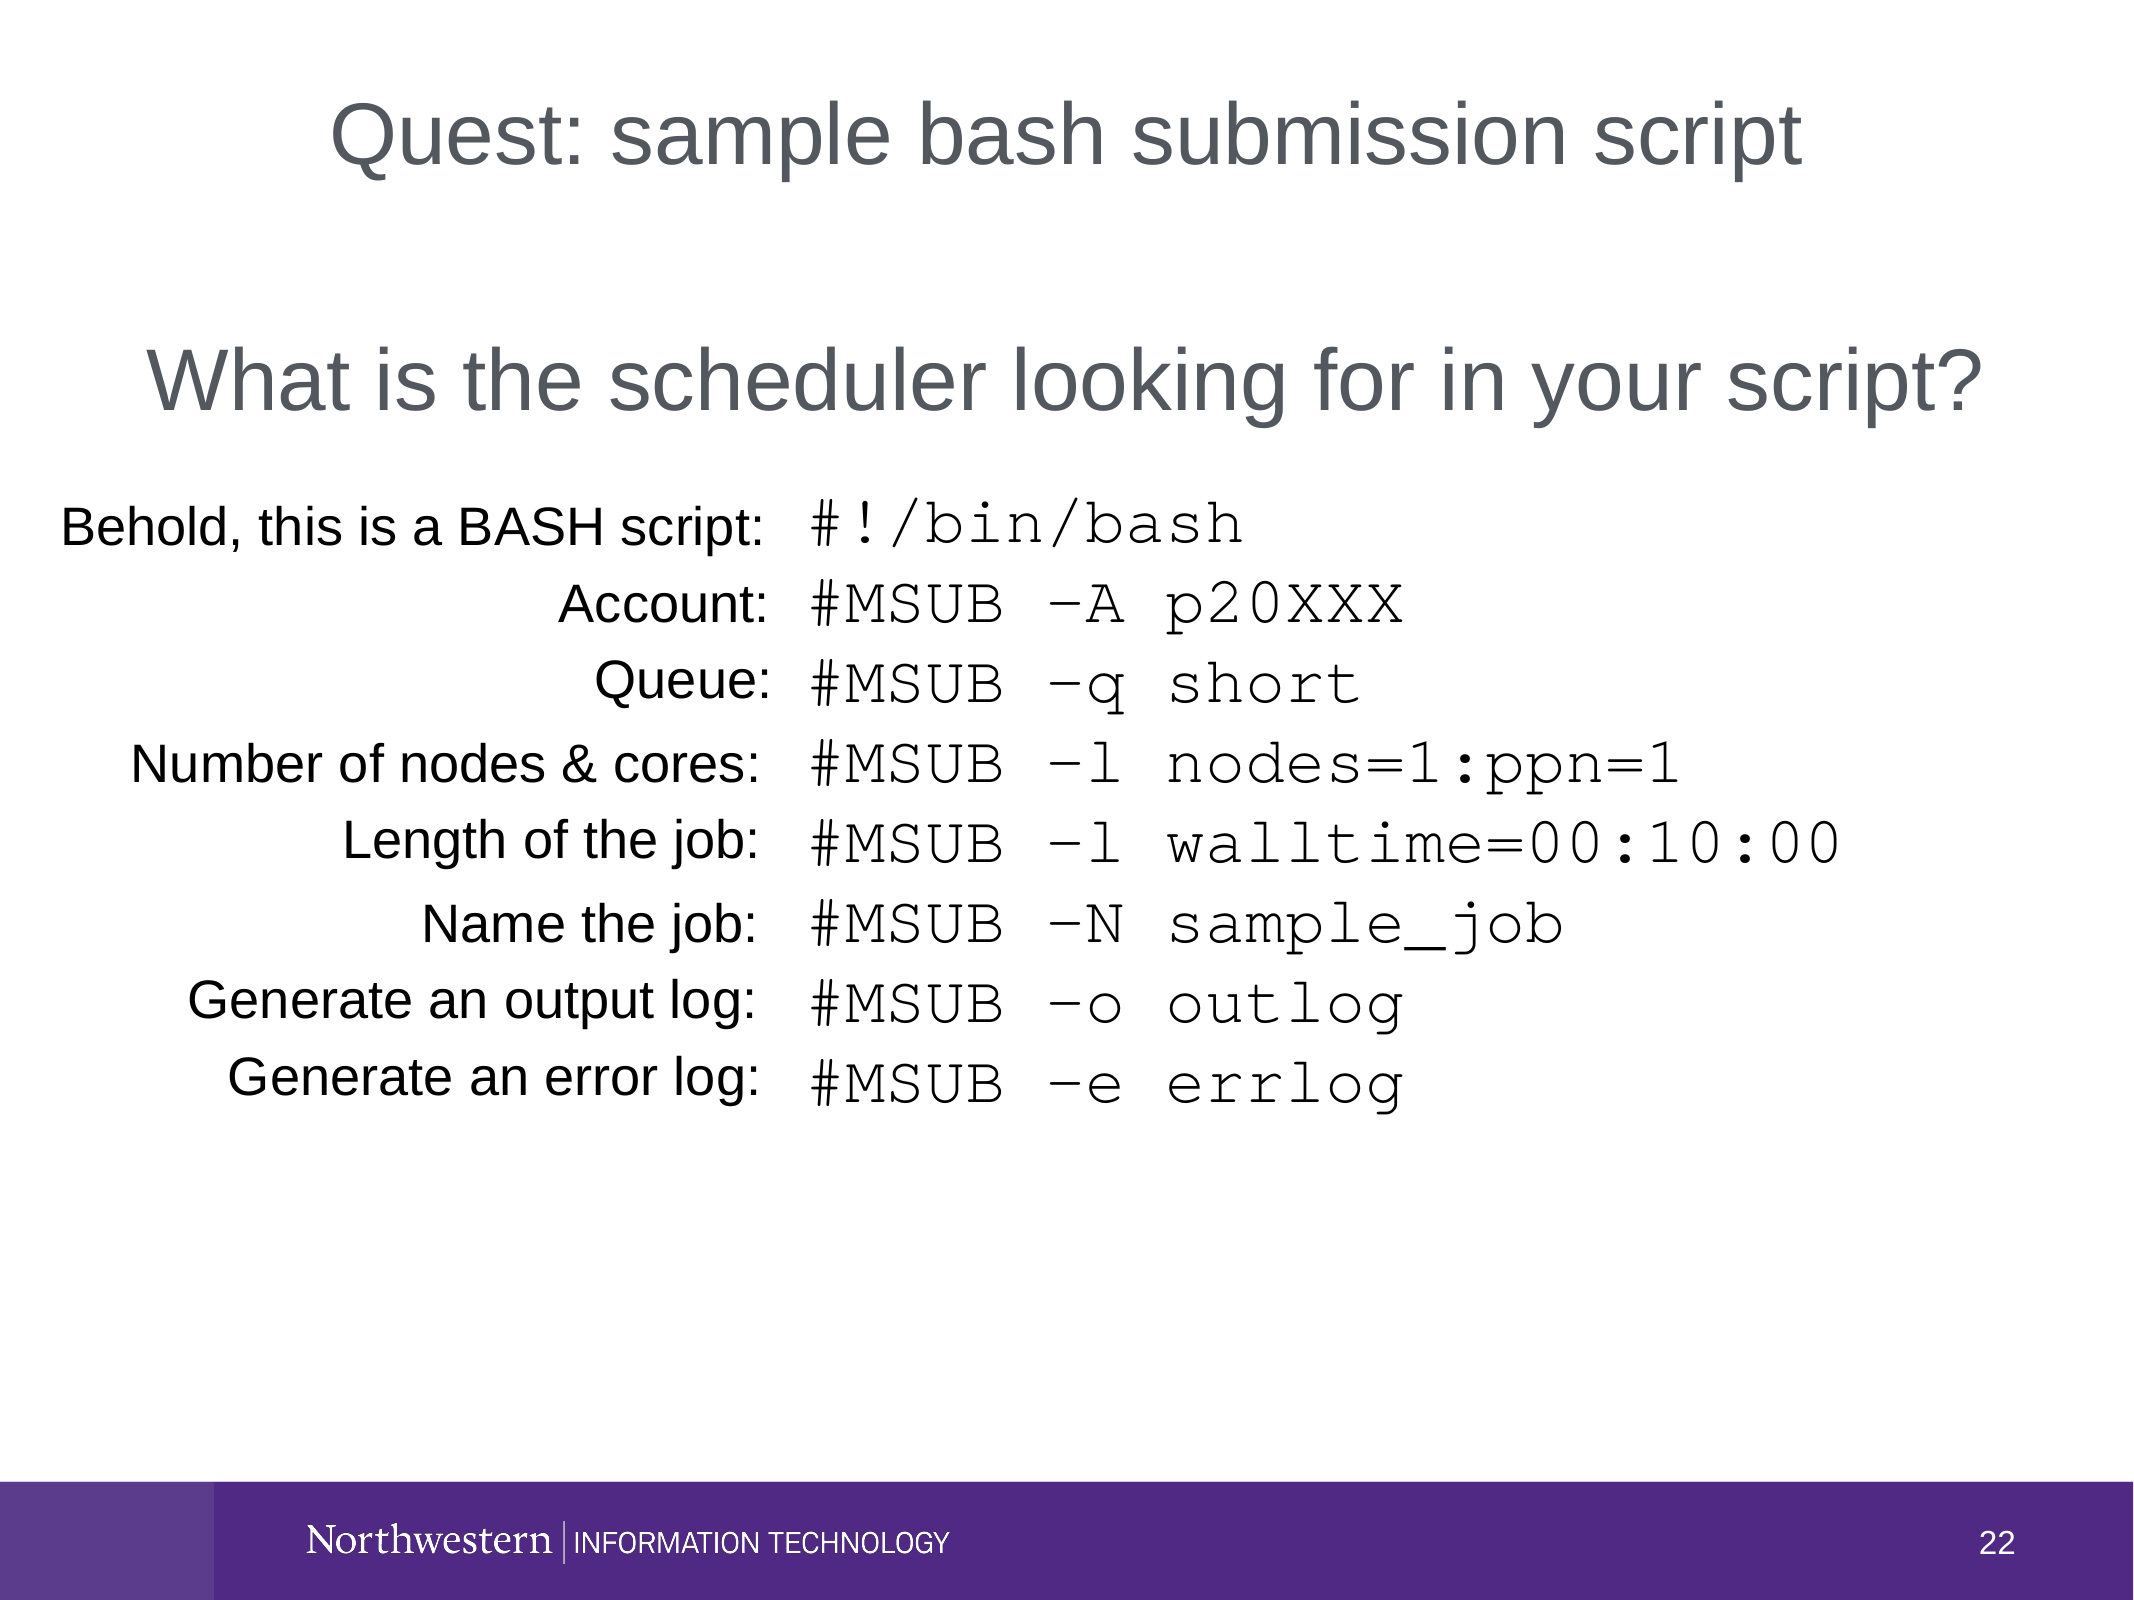

Quest: sample bash submission script
What is the scheduler looking for in your script?
#!/bin/bash
#MSUB -A p20XXX
#MSUB -q short
#MSUB -l nodes=1:ppn=1
#MSUB -l walltime=00:10:00
#MSUB -N sample_job
#MSUB -o outlog
#MSUB -e errlog
Behold, this is a BASH script:
Account:
Queue:
Number of nodes & cores:
Length of the job:
Name the job:
Generate an output log:
Generate an error log:
22